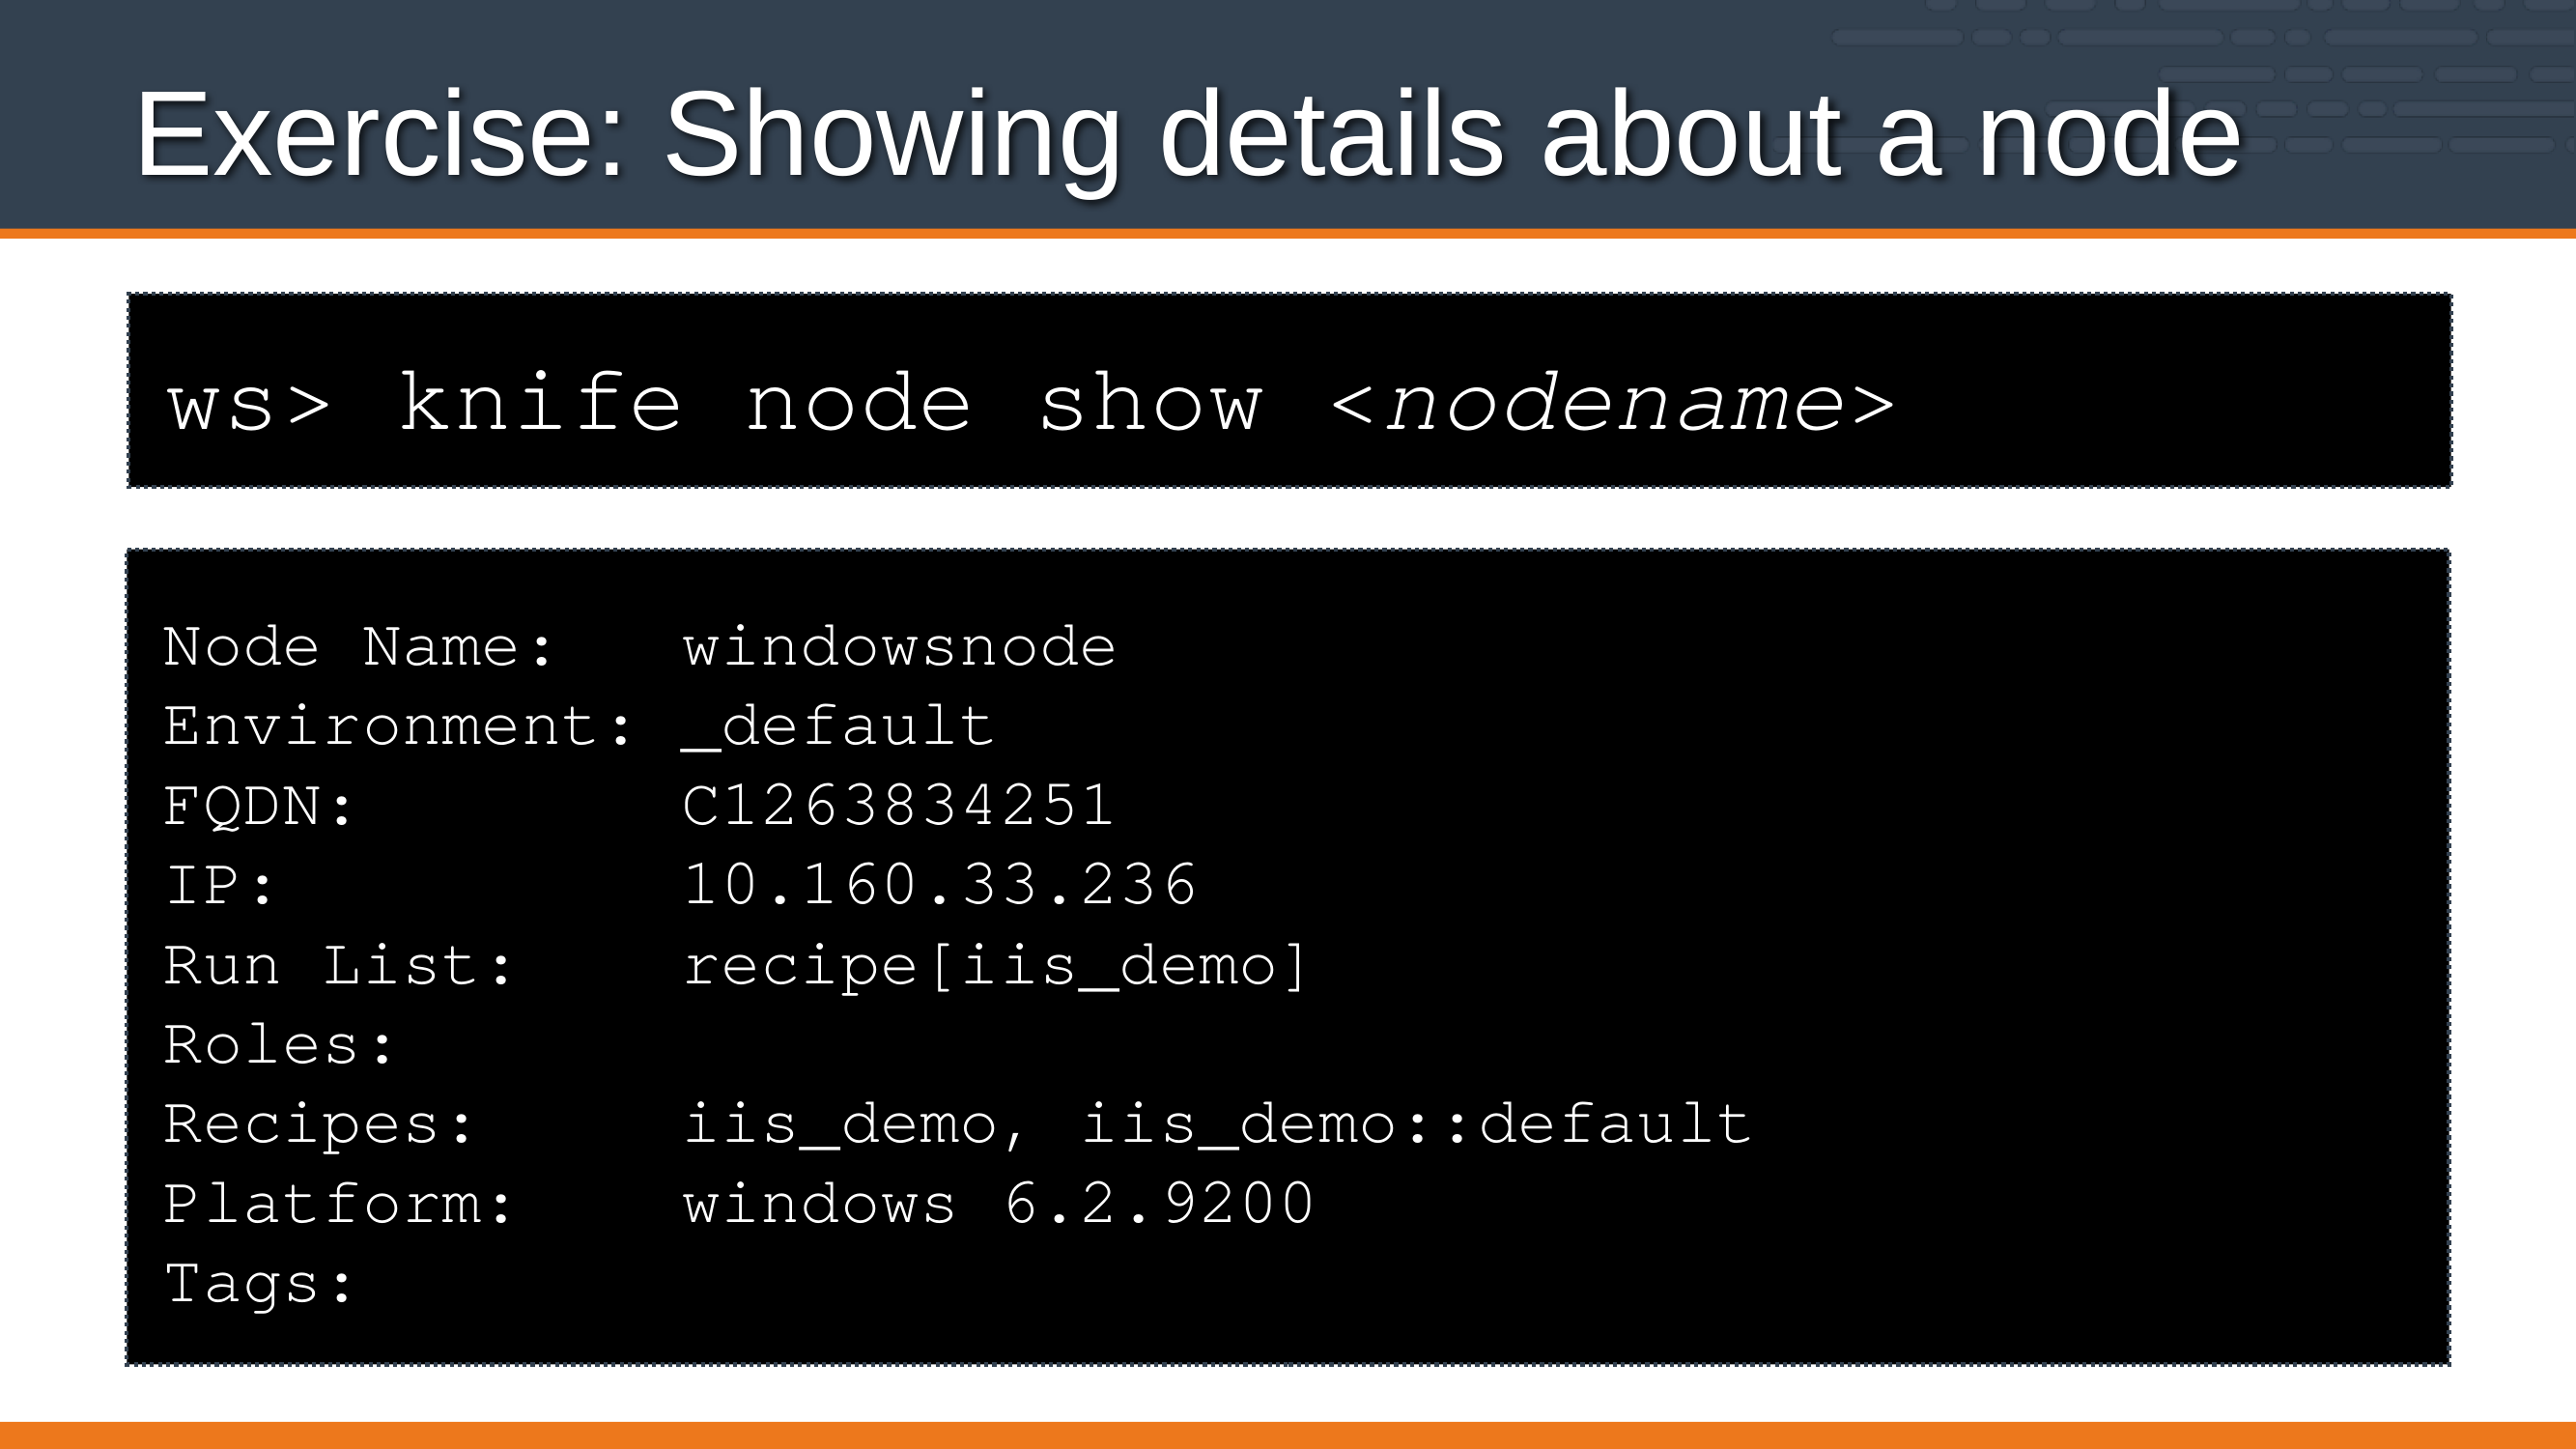

# Exercise: Showing details about a node
ws> knife node show <nodename>
Node Name:   windowsnode
Environment: _default
FQDN:        C1263834251
IP:          10.160.33.236
Run List:    recipe[iis_demo]
Roles:
Recipes:     iis_demo, iis_demo::default
Platform:    windows 6.2.9200
Tags: